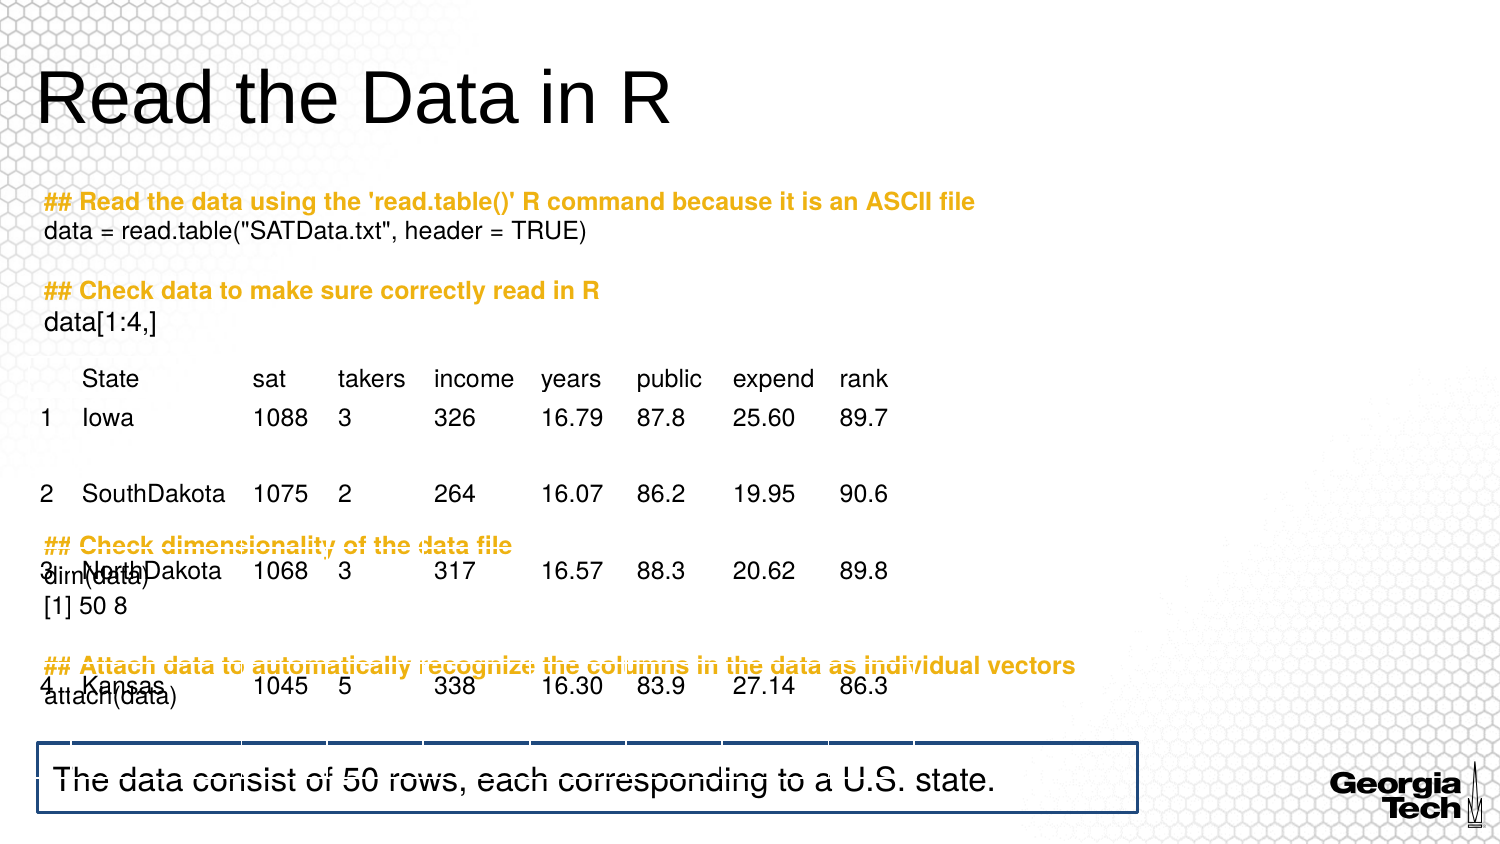

# Read the Data in R
## Read the data using the 'read.table()' R command because it is an ASCII file
data = read.table("SATData.txt", header = TRUE)

## Check data to make sure correctly read in R
data[1:4,]

## Check dimensionality of the data file
dim(data)
[1] 50 8

## Attach data to automatically recognize the columns in the data as individual vectors
attach(data)
|  | State | sat | takers | income | years | public | expend | rank |
| --- | --- | --- | --- | --- | --- | --- | --- | --- |
| 1 | Iowa | 1088 | 3 | 326 | 16.79 | 87.8 | 25.60 | 89.7 |
| 2 | SouthDakota | 1075 | 2 | 264 | 16.07 | 86.2 | 19.95 | 90.6 |
| 3 | NorthDakota | 1068 | 3 | 317 | 16.57 | 88.3 | 20.62 | 89.8 |
| 4 | Kansas | 1045 | 5 | 338 | 16.30 | 83.9 | 27.14 | 86.3 |

The data consist of 50 rows, each corresponding to a U.S. state.